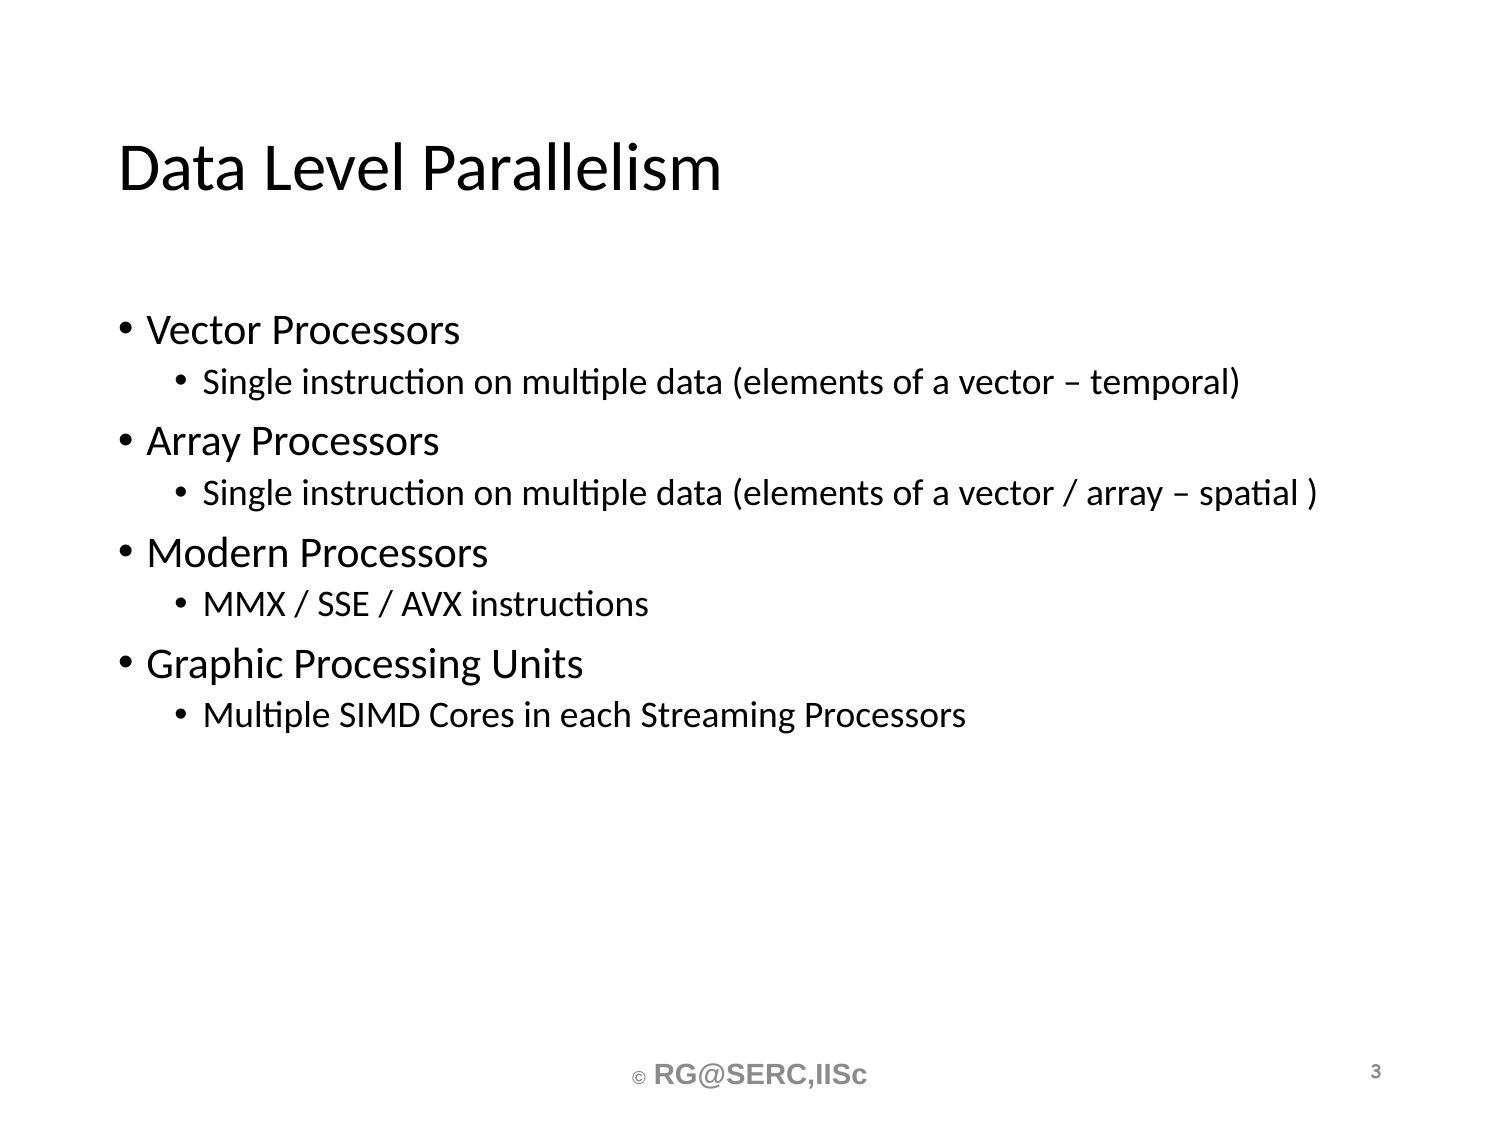

# Data Level Parallelism
Vector Processors
Single instruction on multiple data (elements of a vector – temporal)
Array Processors
Single instruction on multiple data (elements of a vector / array – spatial )
Modern Processors
MMX / SSE / AVX instructions
Graphic Processing Units
Multiple SIMD Cores in each Streaming Processors
© RG@SERC,IISc
3